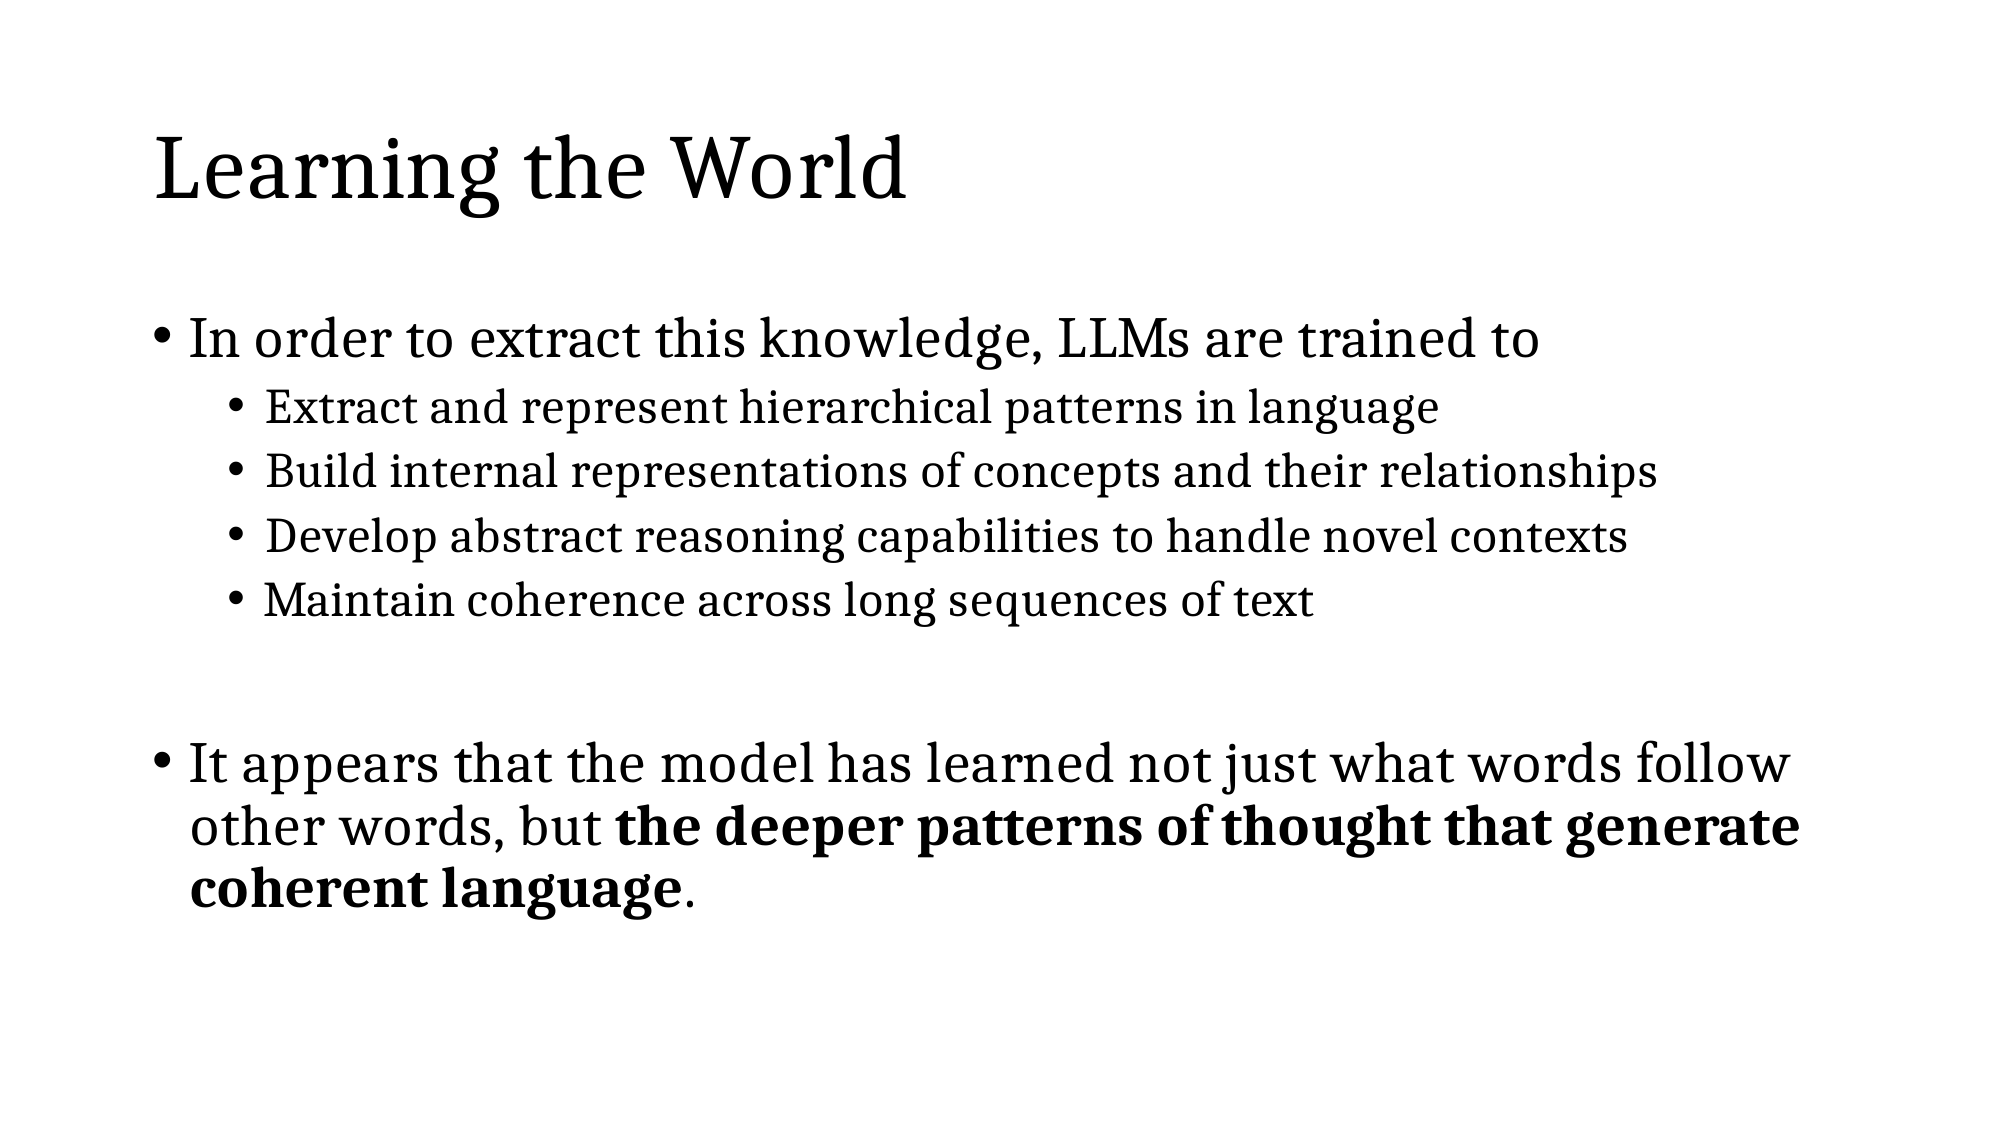

# Learning the World
In order to extract this knowledge, LLMs are trained to
Extract and represent hierarchical patterns in language
Build internal representations of concepts and their relationships
Develop abstract reasoning capabilities to handle novel contexts
Maintain coherence across long sequences of text

It appears that the model has learned not just what words follow other words, but the deeper patterns of thought that generate coherent language.